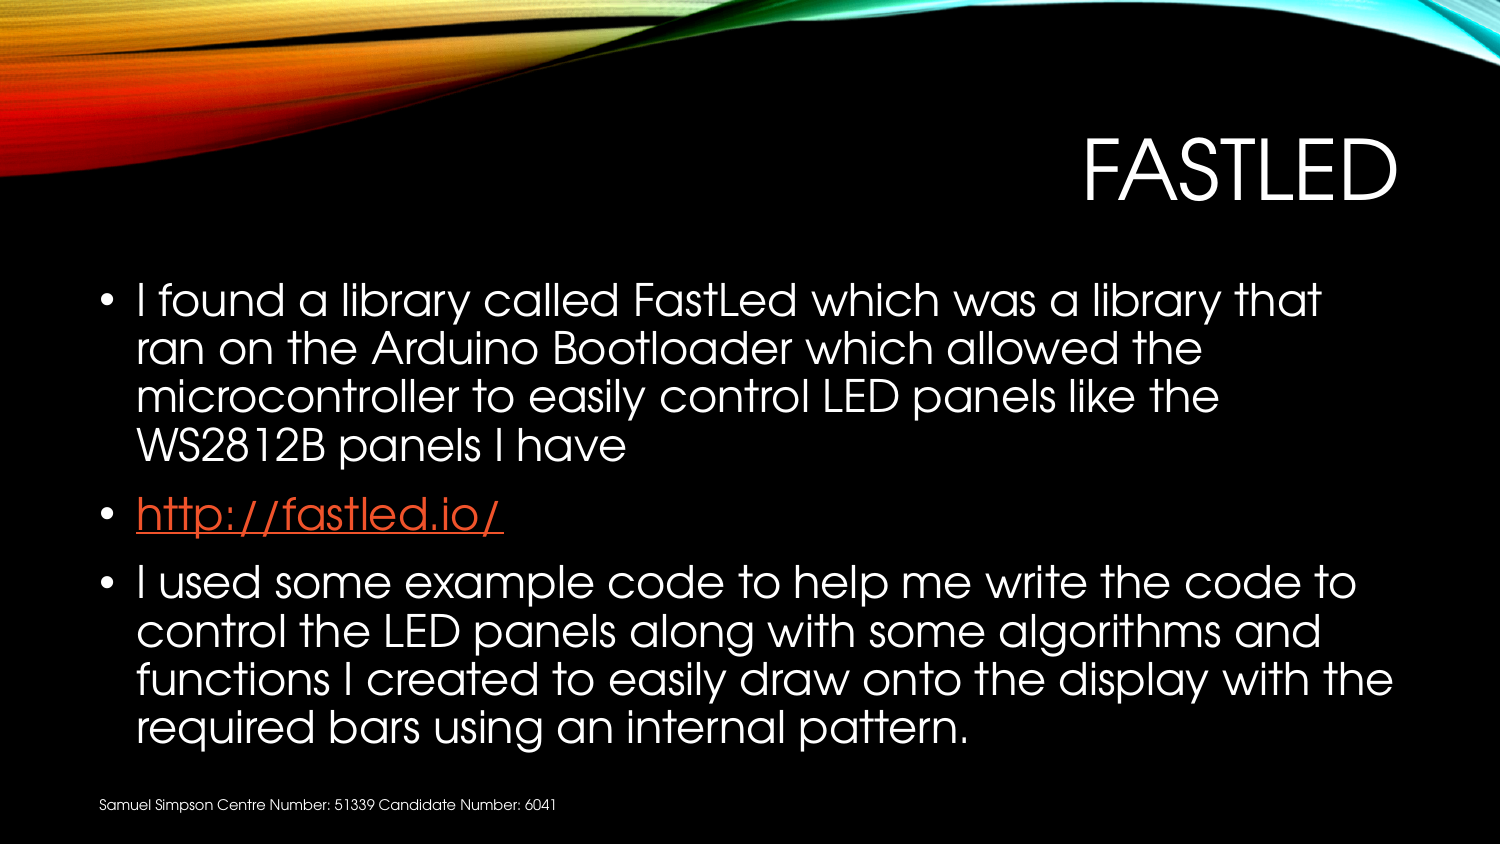

# FastLed
I found a library called FastLed which was a library that ran on the Arduino Bootloader which allowed the microcontroller to easily control LED panels like the WS2812B panels I have
http://fastled.io/
I used some example code to help me write the code to control the LED panels along with some algorithms and functions I created to easily draw onto the display with the required bars using an internal pattern.
Samuel Simpson Centre Number: 51339 Candidate Number: 6041